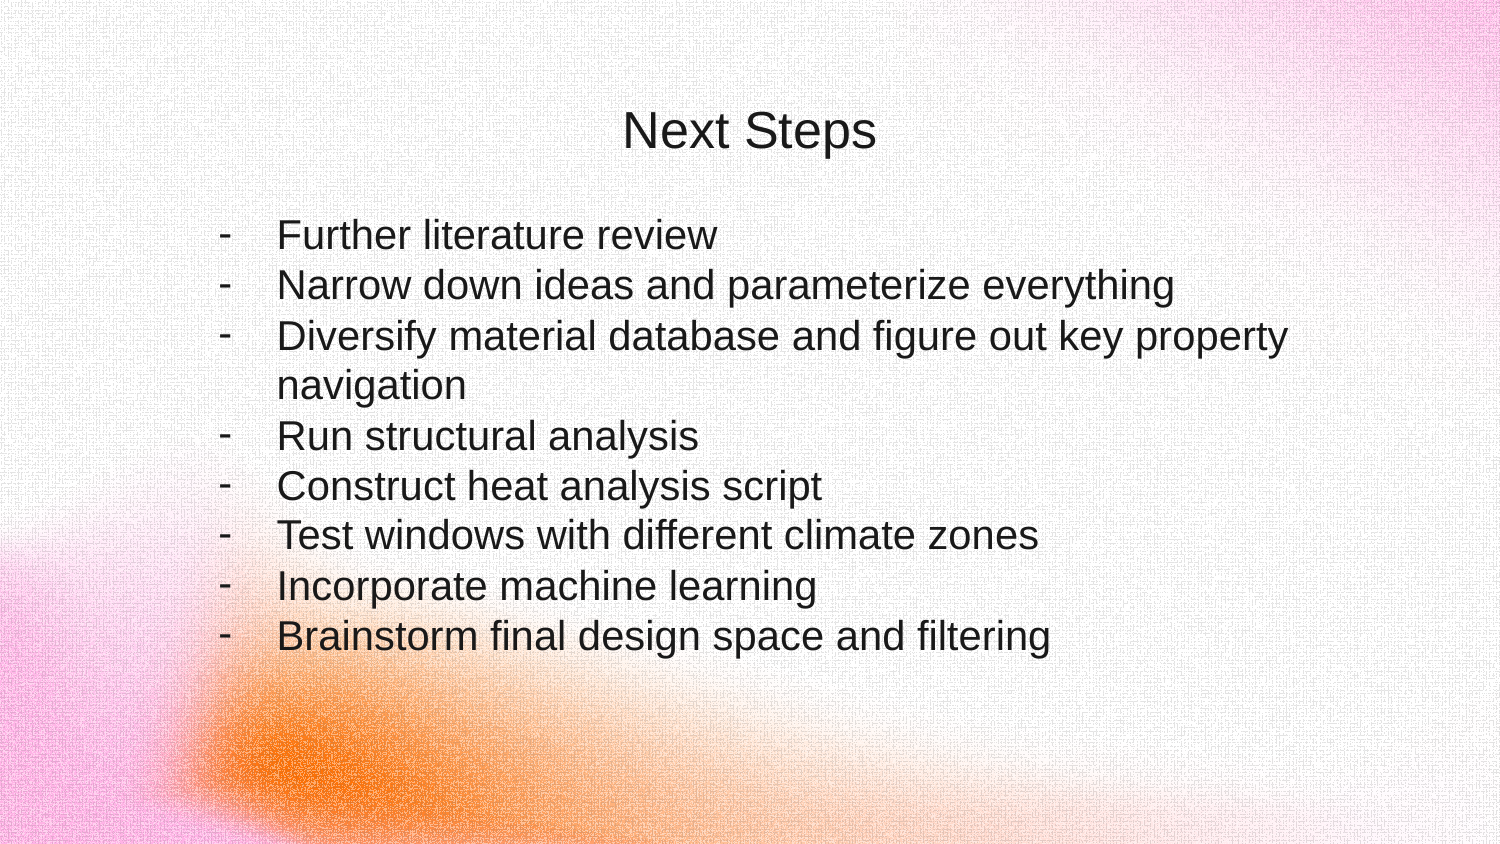

Next Steps
# Further literature review
Narrow down ideas and parameterize everything
Diversify material database and figure out key property navigation
Run structural analysis
Construct heat analysis script
Test windows with different climate zones
Incorporate machine learning
Brainstorm final design space and filtering